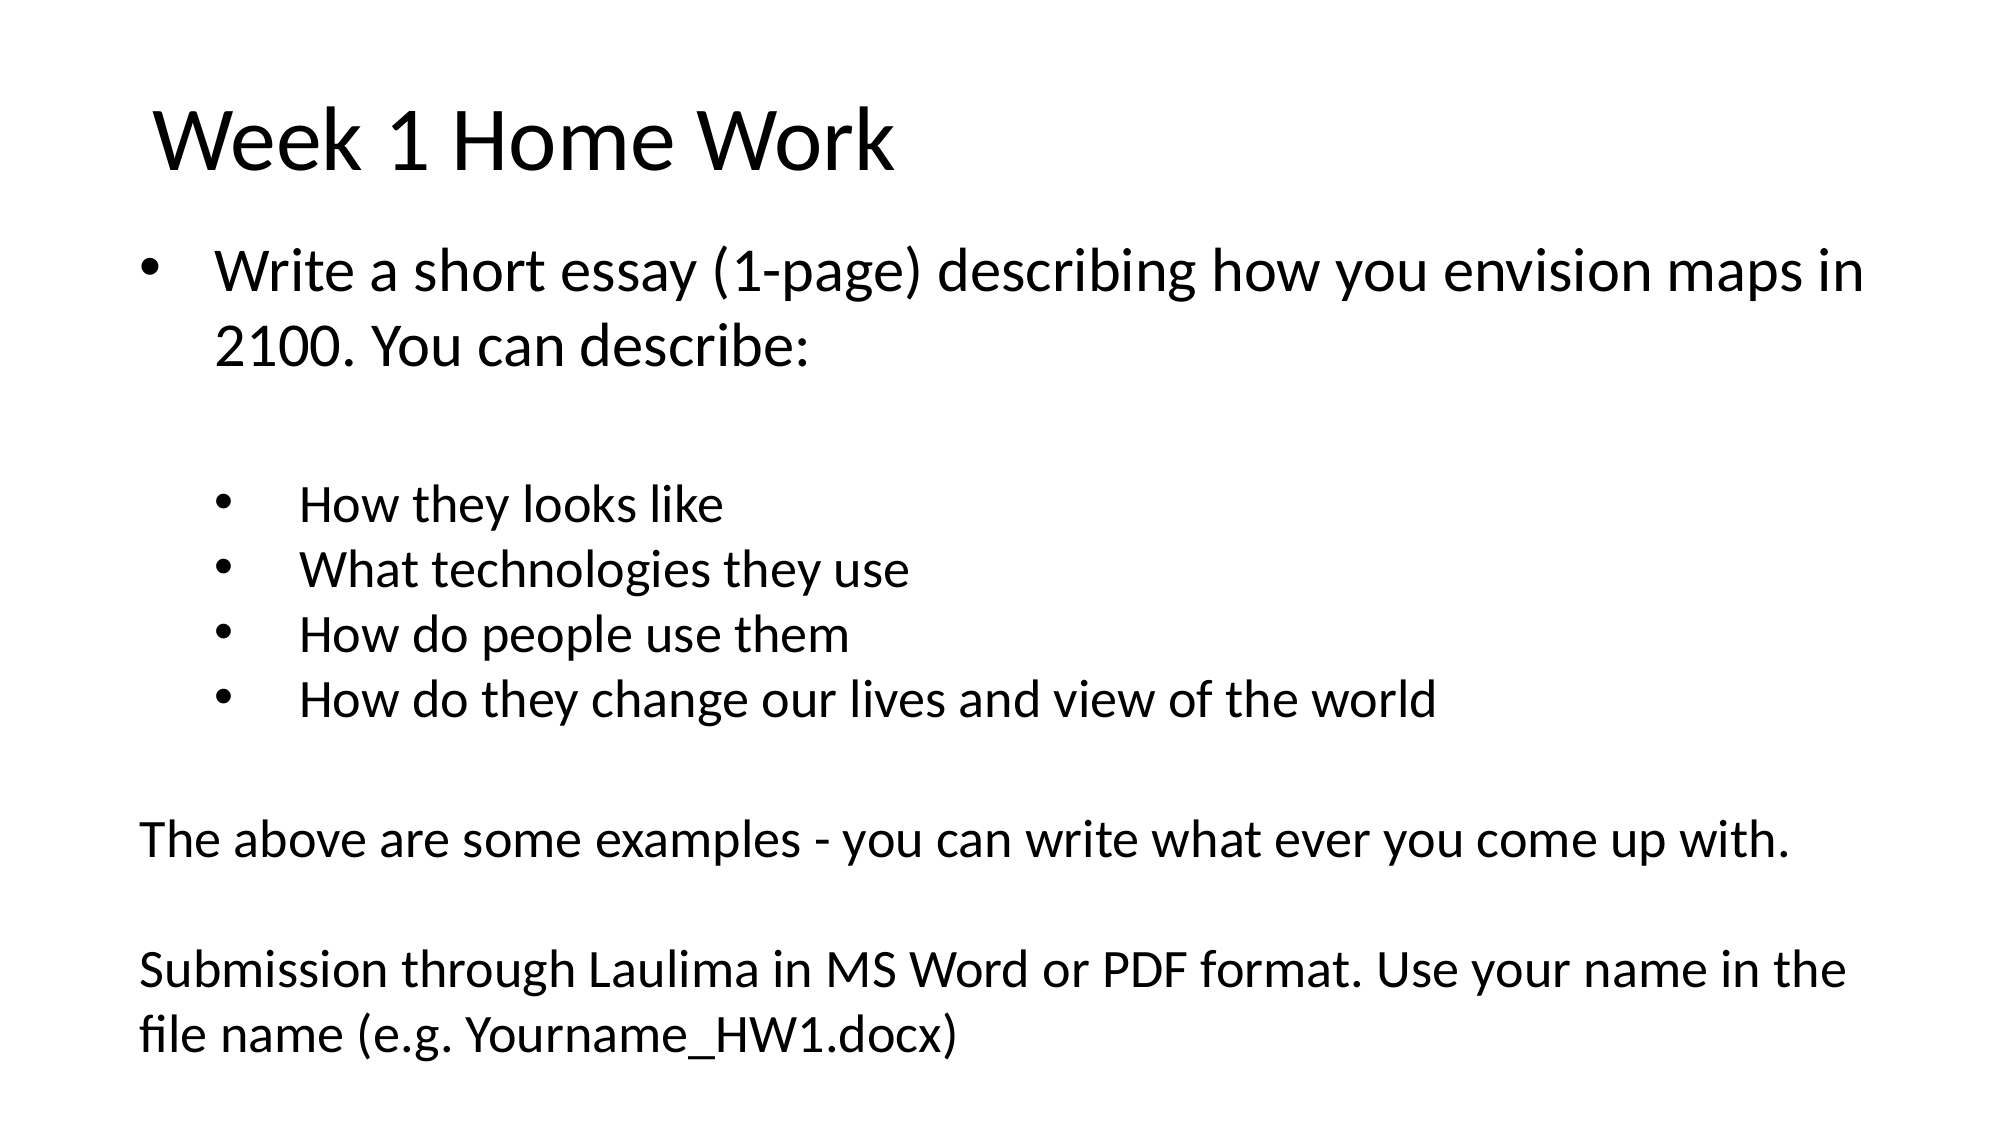

# Week 1 Home Work
Write a short essay (1-page) describing how you envision maps in 2100. You can describe:

How they looks like
What technologies they use
How do people use them
How do they change our lives and view of the world

The above are some examples - you can write what ever you come up with.

Submission through Laulima in MS Word or PDF format. Use your name in the file name (e.g. Yourname_HW1.docx)